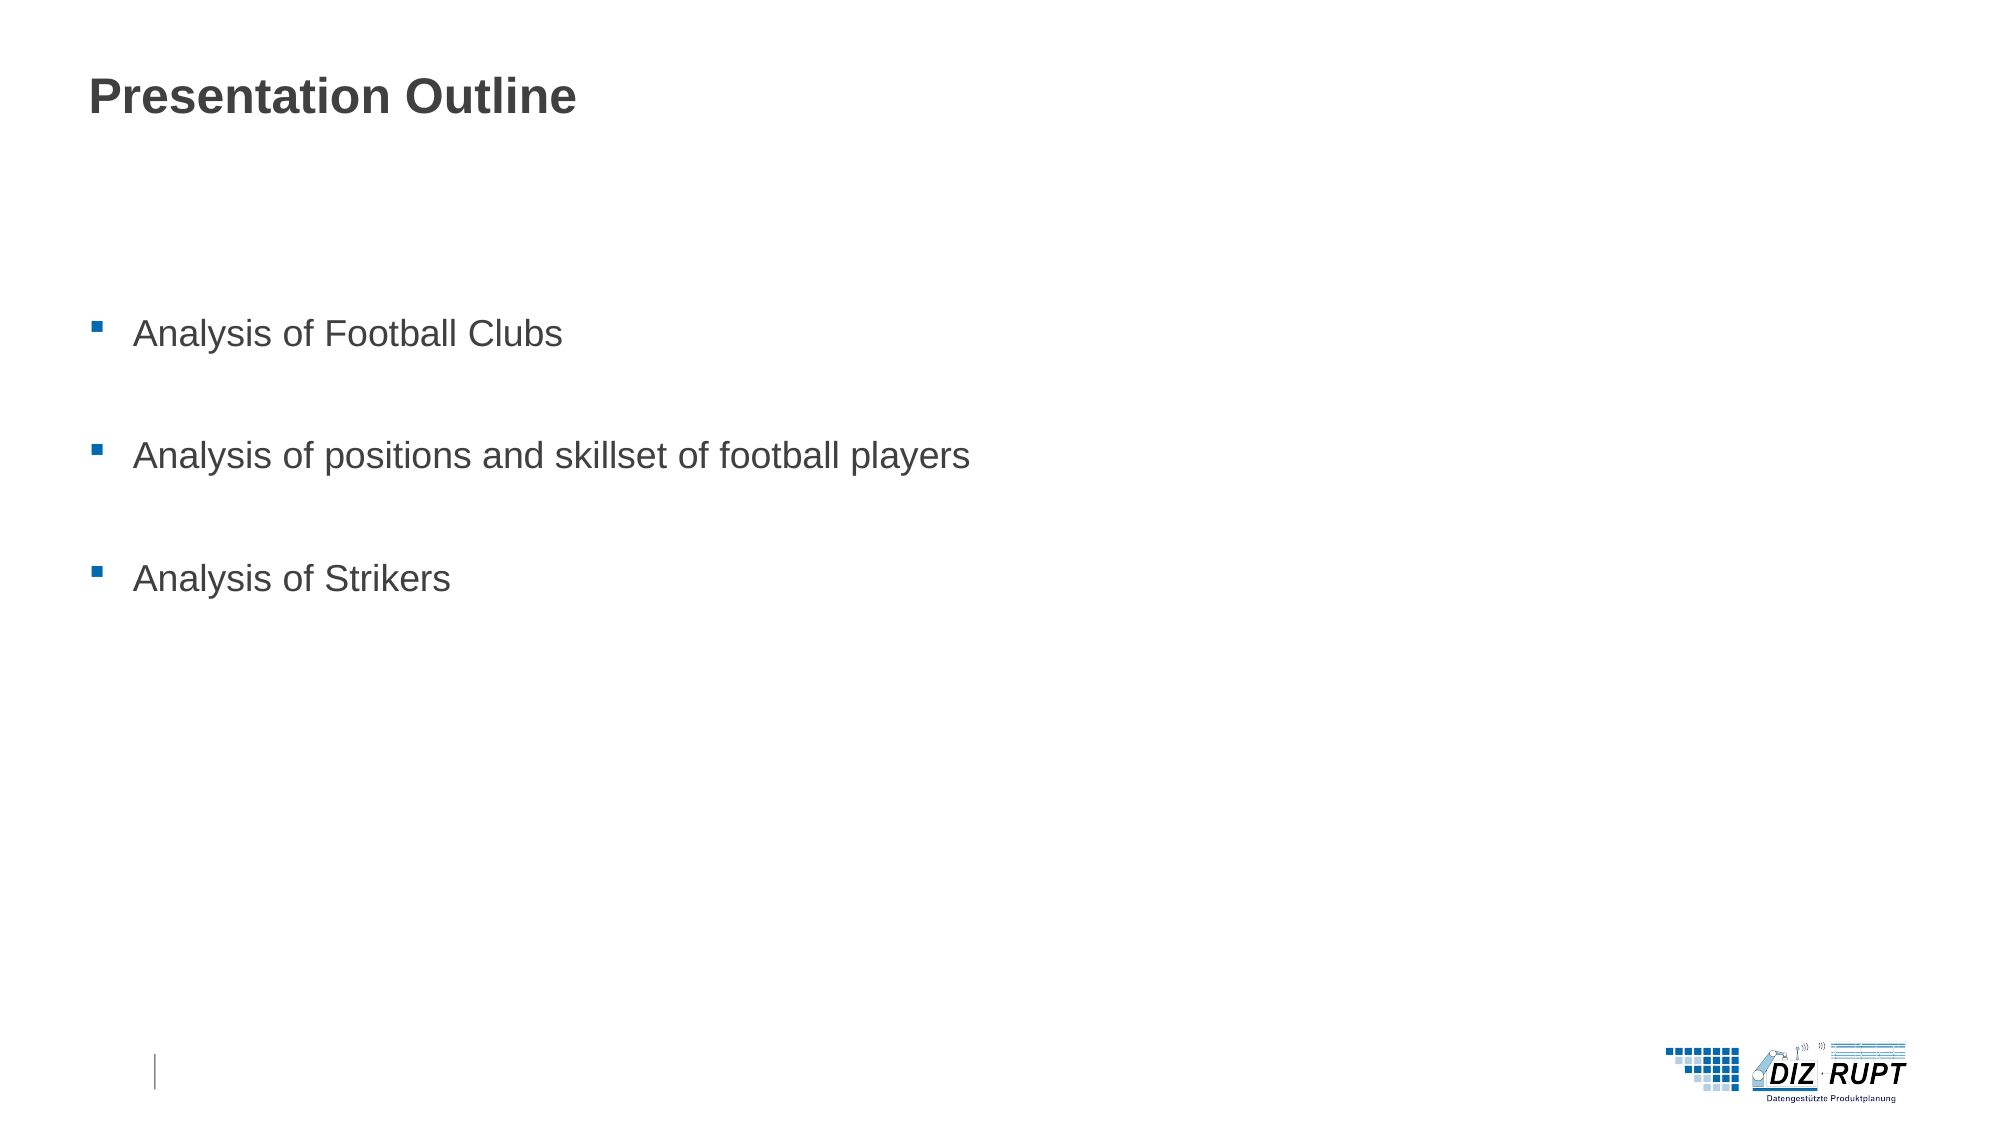

# Presentation Outline

Analysis of Football Clubs

Analysis of positions and skillset of football players

Analysis of Strikers